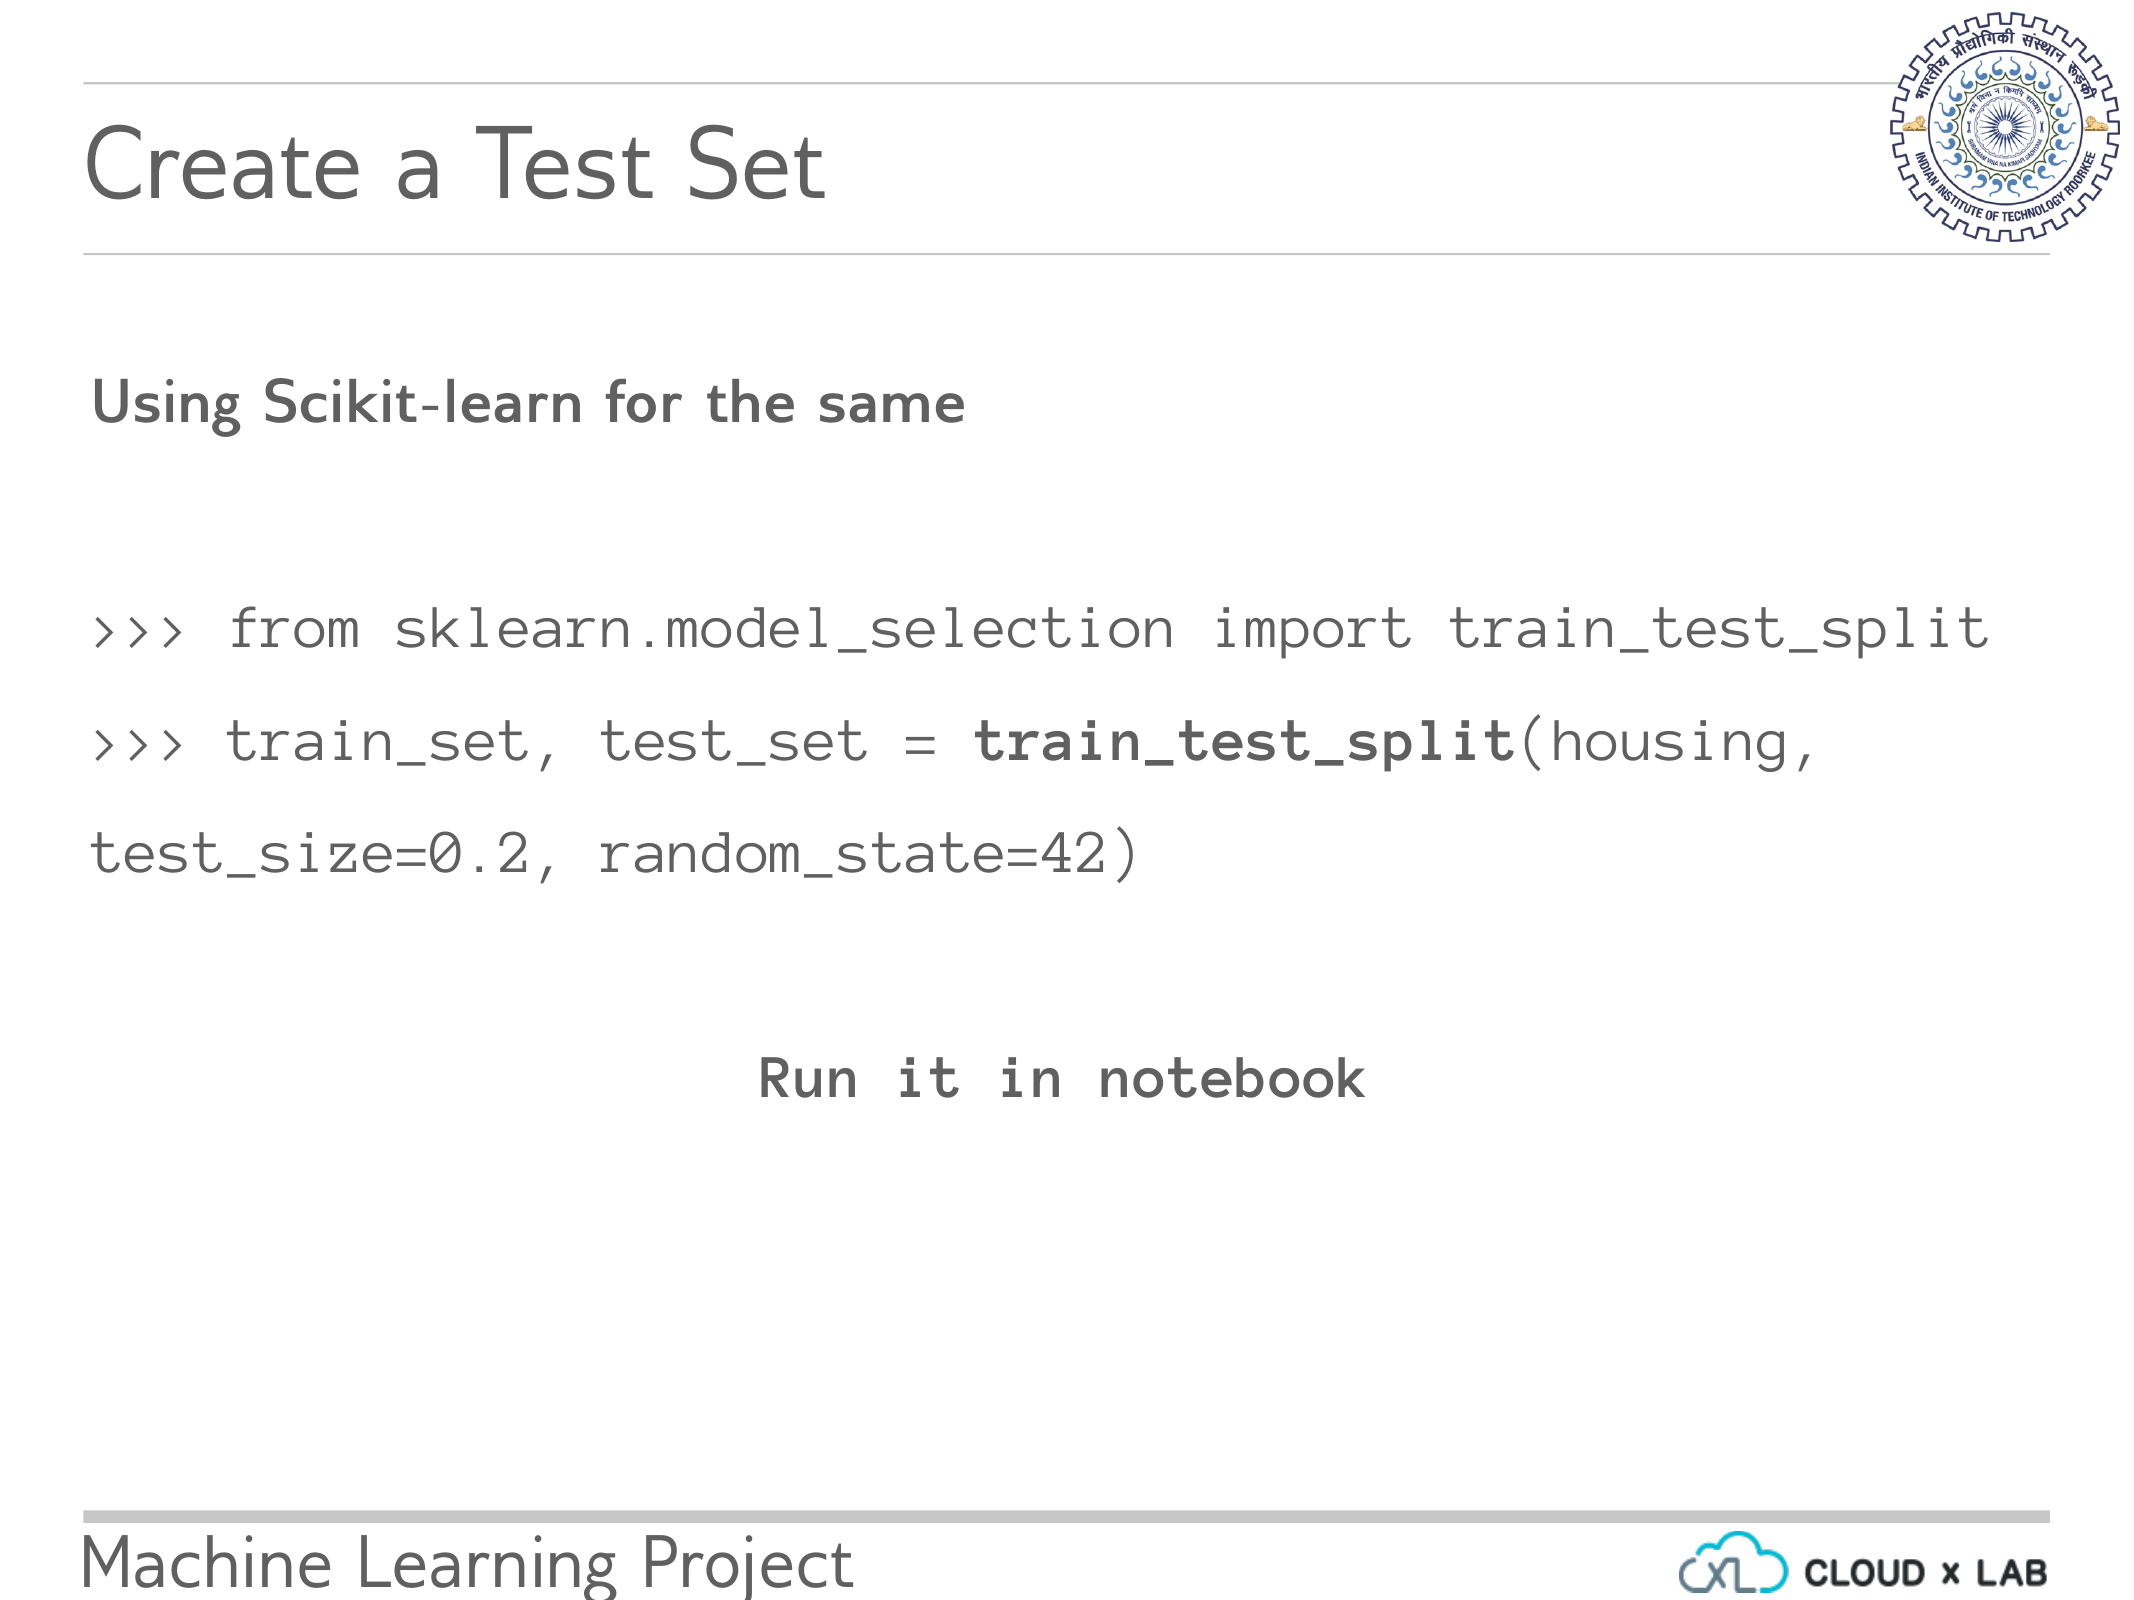

Create a Test Set
Using Scikit-learn for the same

>>> from sklearn.model_selection import train_test_split
>>> train_set, test_set = train_test_split(housing, test_size=0.2, random_state=42)

Run it in notebook